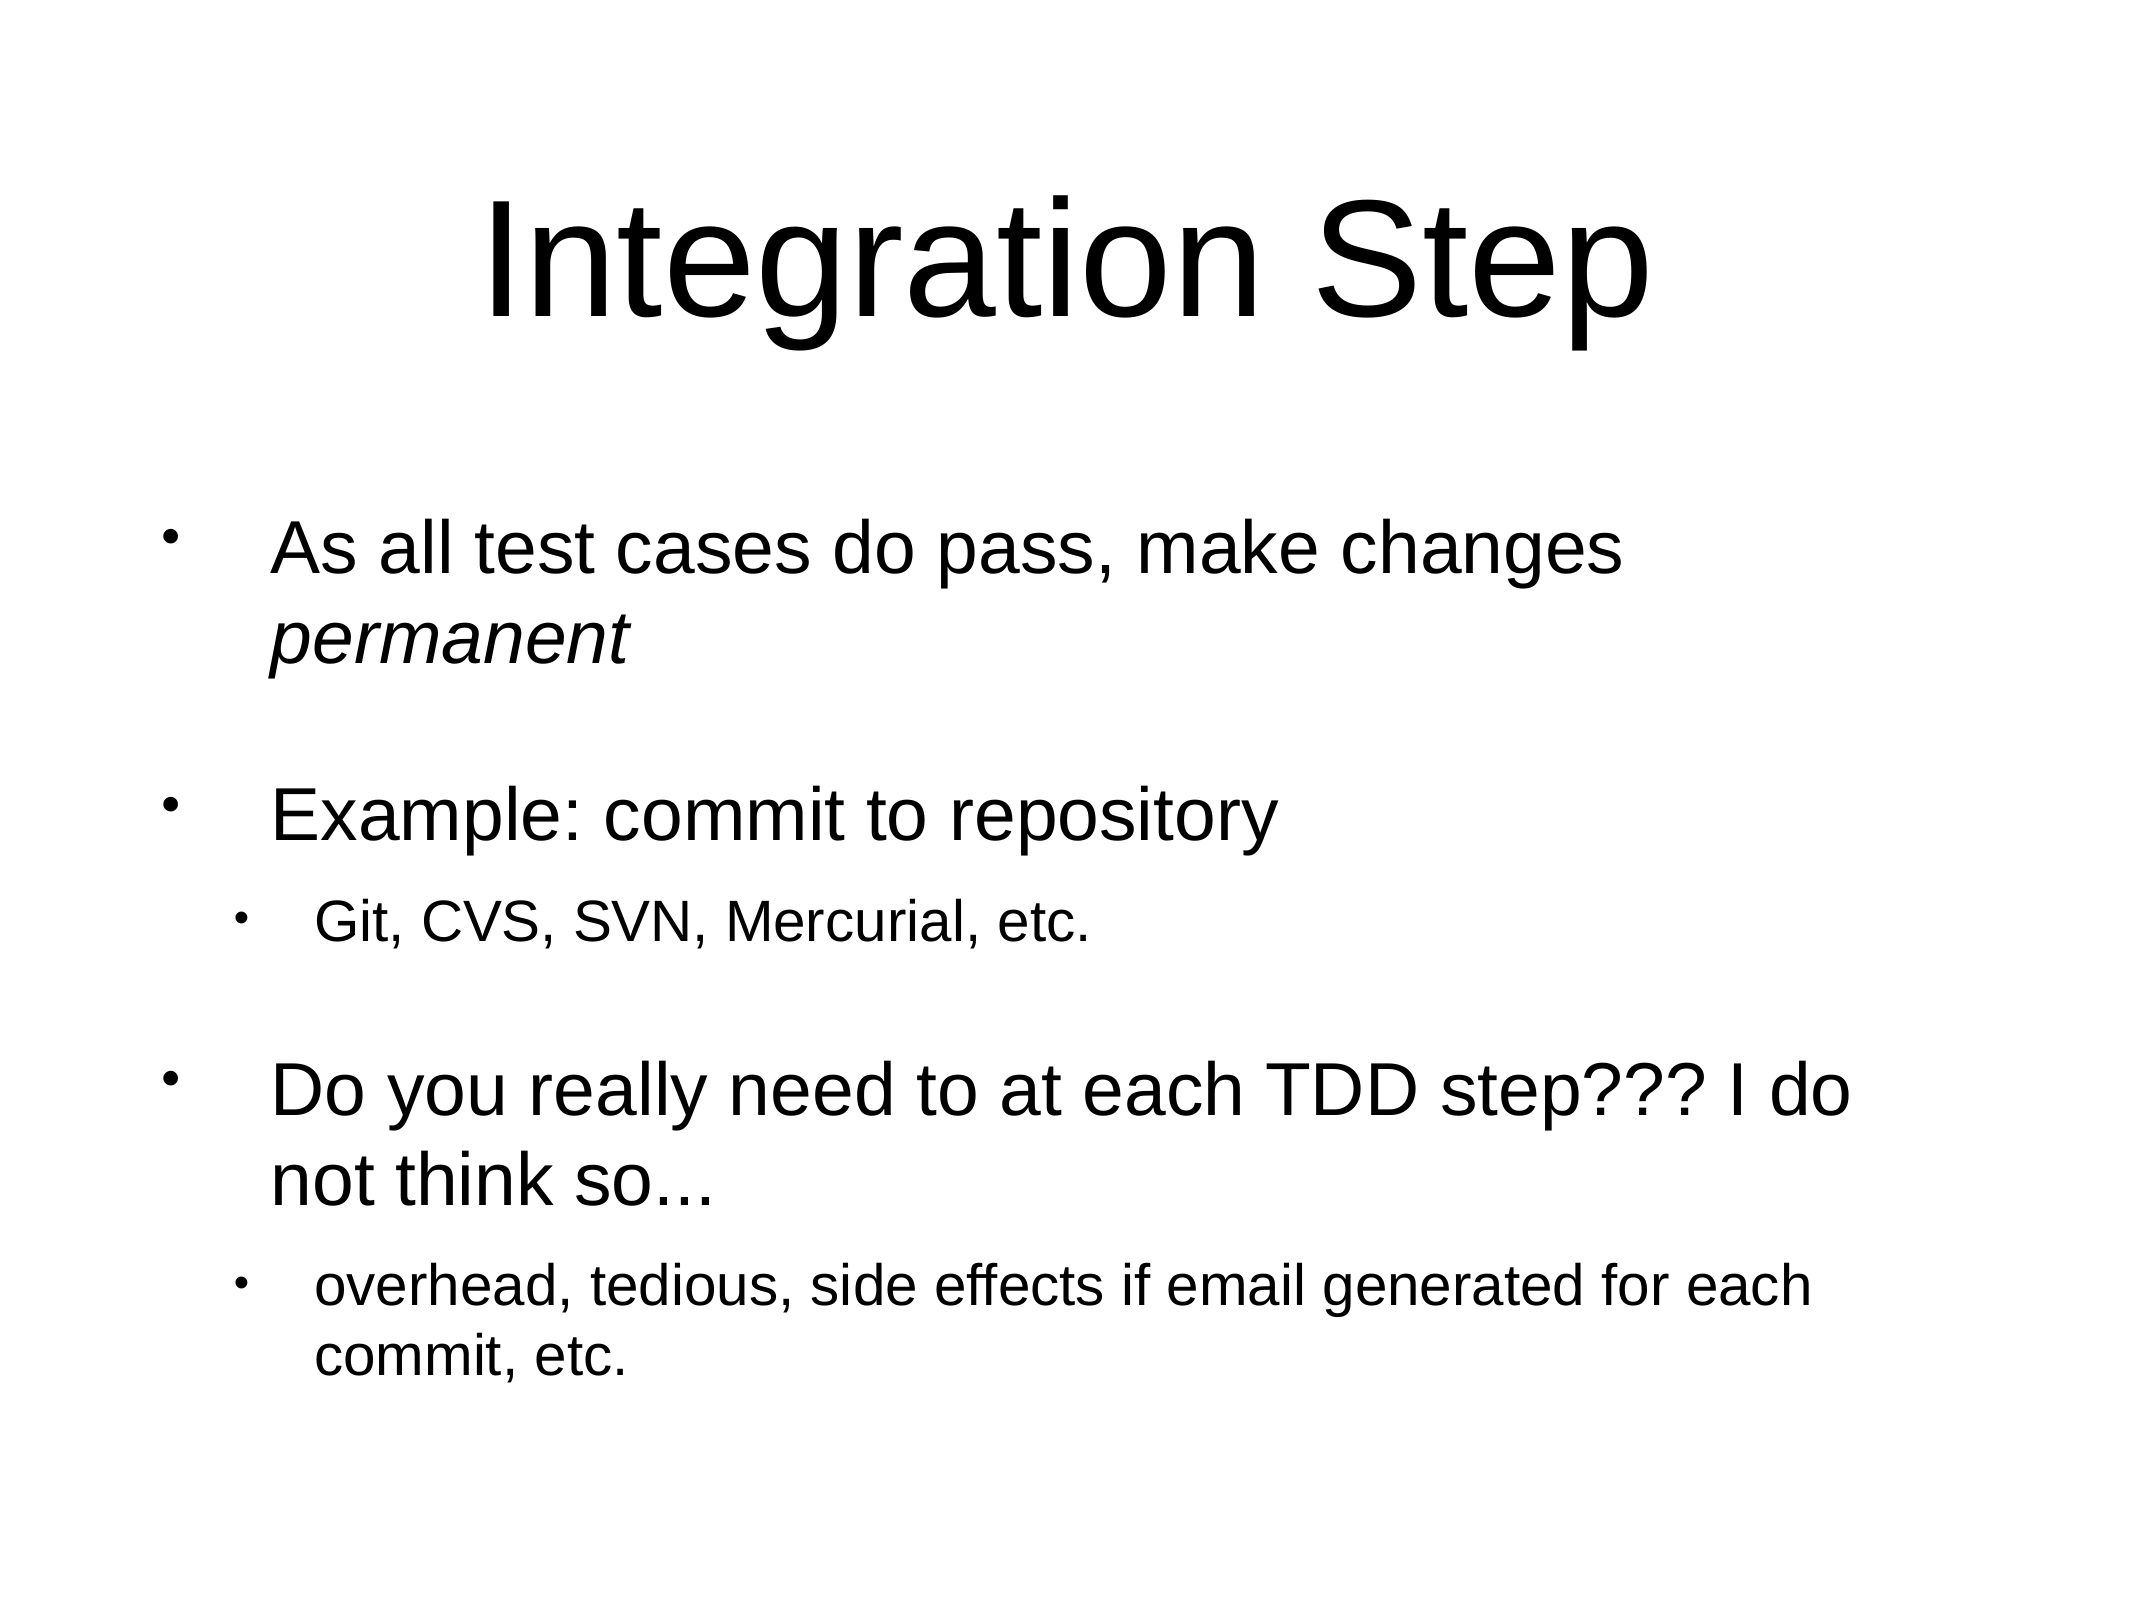

# Integration Step
As all test cases do pass, make changes permanent
Example: commit to repository
Git, CVS, SVN, Mercurial, etc.
Do you really need to at each TDD step??? I do not think so...
overhead, tedious, side effects if email generated for each commit, etc.